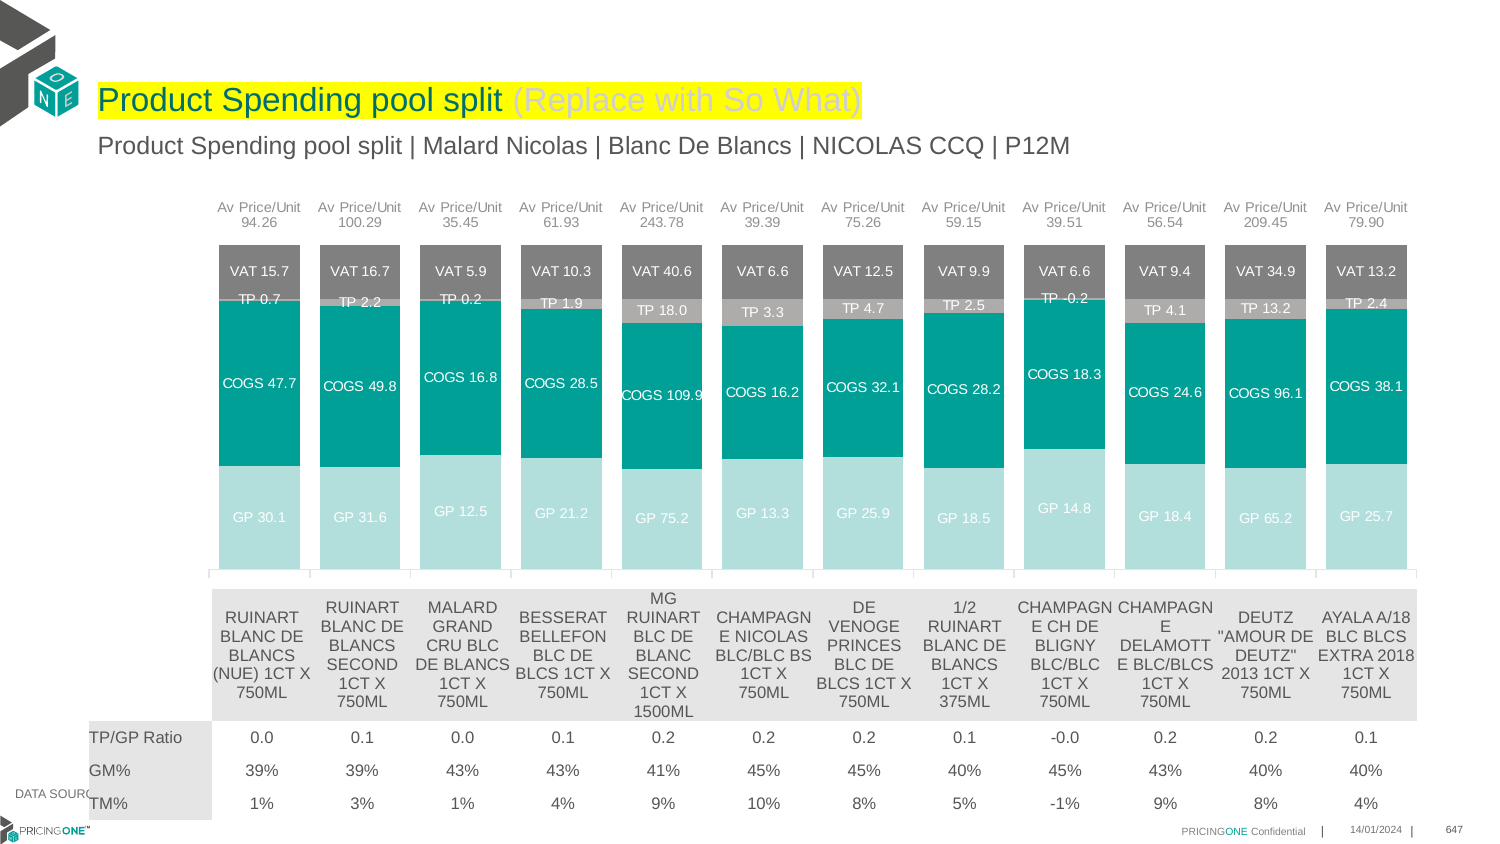

# Product Spending pool split (Replace with So What)
Product Spending pool split | Malard Nicolas | Blanc De Blancs | NICOLAS CCQ | P12M

### Chart

| Category | GP | COGS | TP | VAT |
|---|---|---|---|---|
| Av Price/Unit 94.26 | 30.14168449848025 | 47.74898632218845 | 0.6617607902735472 | 15.71048632218846 |
| Av Price/Unit 100.29 | 31.567151020408165 | 49.81889795918368 | 2.1896312925170207 | 16.715136054421755 |
| Av Price/Unit 35.45 | 12.52906830601093 | 16.76540819672131 | 0.24787322404371182 | 5.908469945355192 |
| Av Price/Unit 61.93 | 21.204872727272722 | 28.51733333333333 | 1.888905050505052 | 10.32222222222222 |
| Av Price/Unit 243.78 | 75.17360000000001 | 109.928 | 18.048806504065055 | 40.630081300812975 |
| Av Price/Unit 39.39 | 13.332873134328361 | 16.206 | 3.288655887230515 | 6.565505804311772 |
| Av Price/Unit 75.26 | 25.944646153846154 | 32.062804615384614 | 4.710548717948718 | 12.543589743589745 |
| Av Price/Unit 59.15 | 18.54067323943662 | 28.249211267605634 | 2.505890140845082 | 9.859154929577459 |
| Av Price/Unit 39.51 | 14.828566279069769 | 18.32226511627907 | -0.2244748062015418 | 6.585271317829454 |
| Av Price/Unit 56.54 | 18.372749180327865 | 24.60879508196722 | 4.1359420765027295 | 9.423497267759565 |
| Av Price/Unit 209.45 | 65.2349 | 96.12872727272726 | 13.181827272727247 | 34.90909090909091 |
| Av Price/Unit 79.90 | 25.697 | 38.053 | 2.3611111111111285 | 13.222222222222209 |
|  | RUINART BLANC DE BLANCS (NUE) 1CT X 750ML | RUINART BLANC DE BLANCS SECOND 1CT X 750ML | MALARD GRAND CRU BLC DE BLANCS 1CT X 750ML | BESSERAT BELLEFON BLC DE BLCS 1CT X 750ML | MG RUINART BLC DE BLANC SECOND 1CT X 1500ML | CHAMPAGNE NICOLAS BLC/BLC BS 1CT X 750ML | DE VENOGE PRINCES BLC DE BLCS 1CT X 750ML | 1/2 RUINART BLANC DE BLANCS 1CT X 375ML | CHAMPAGNE CH DE BLIGNY BLC/BLC 1CT X 750ML | CHAMPAGNE DELAMOTTE BLC/BLCS 1CT X 750ML | DEUTZ "AMOUR DE DEUTZ" 2013 1CT X 750ML | AYALA A/18 BLC BLCS EXTRA 2018 1CT X 750ML |
| --- | --- | --- | --- | --- | --- | --- | --- | --- | --- | --- | --- | --- |
| TP/GP Ratio | 0.0 | 0.1 | 0.0 | 0.1 | 0.2 | 0.2 | 0.2 | 0.1 | -0.0 | 0.2 | 0.2 | 0.1 |
| GM% | 39% | 39% | 43% | 43% | 41% | 45% | 45% | 40% | 45% | 43% | 40% | 40% |
| TM% | 1% | 3% | 1% | 4% | 9% | 10% | 8% | 5% | -1% | 9% | 8% | 4% |
DATA SOURCE: Client P&L

14/01/2024
647